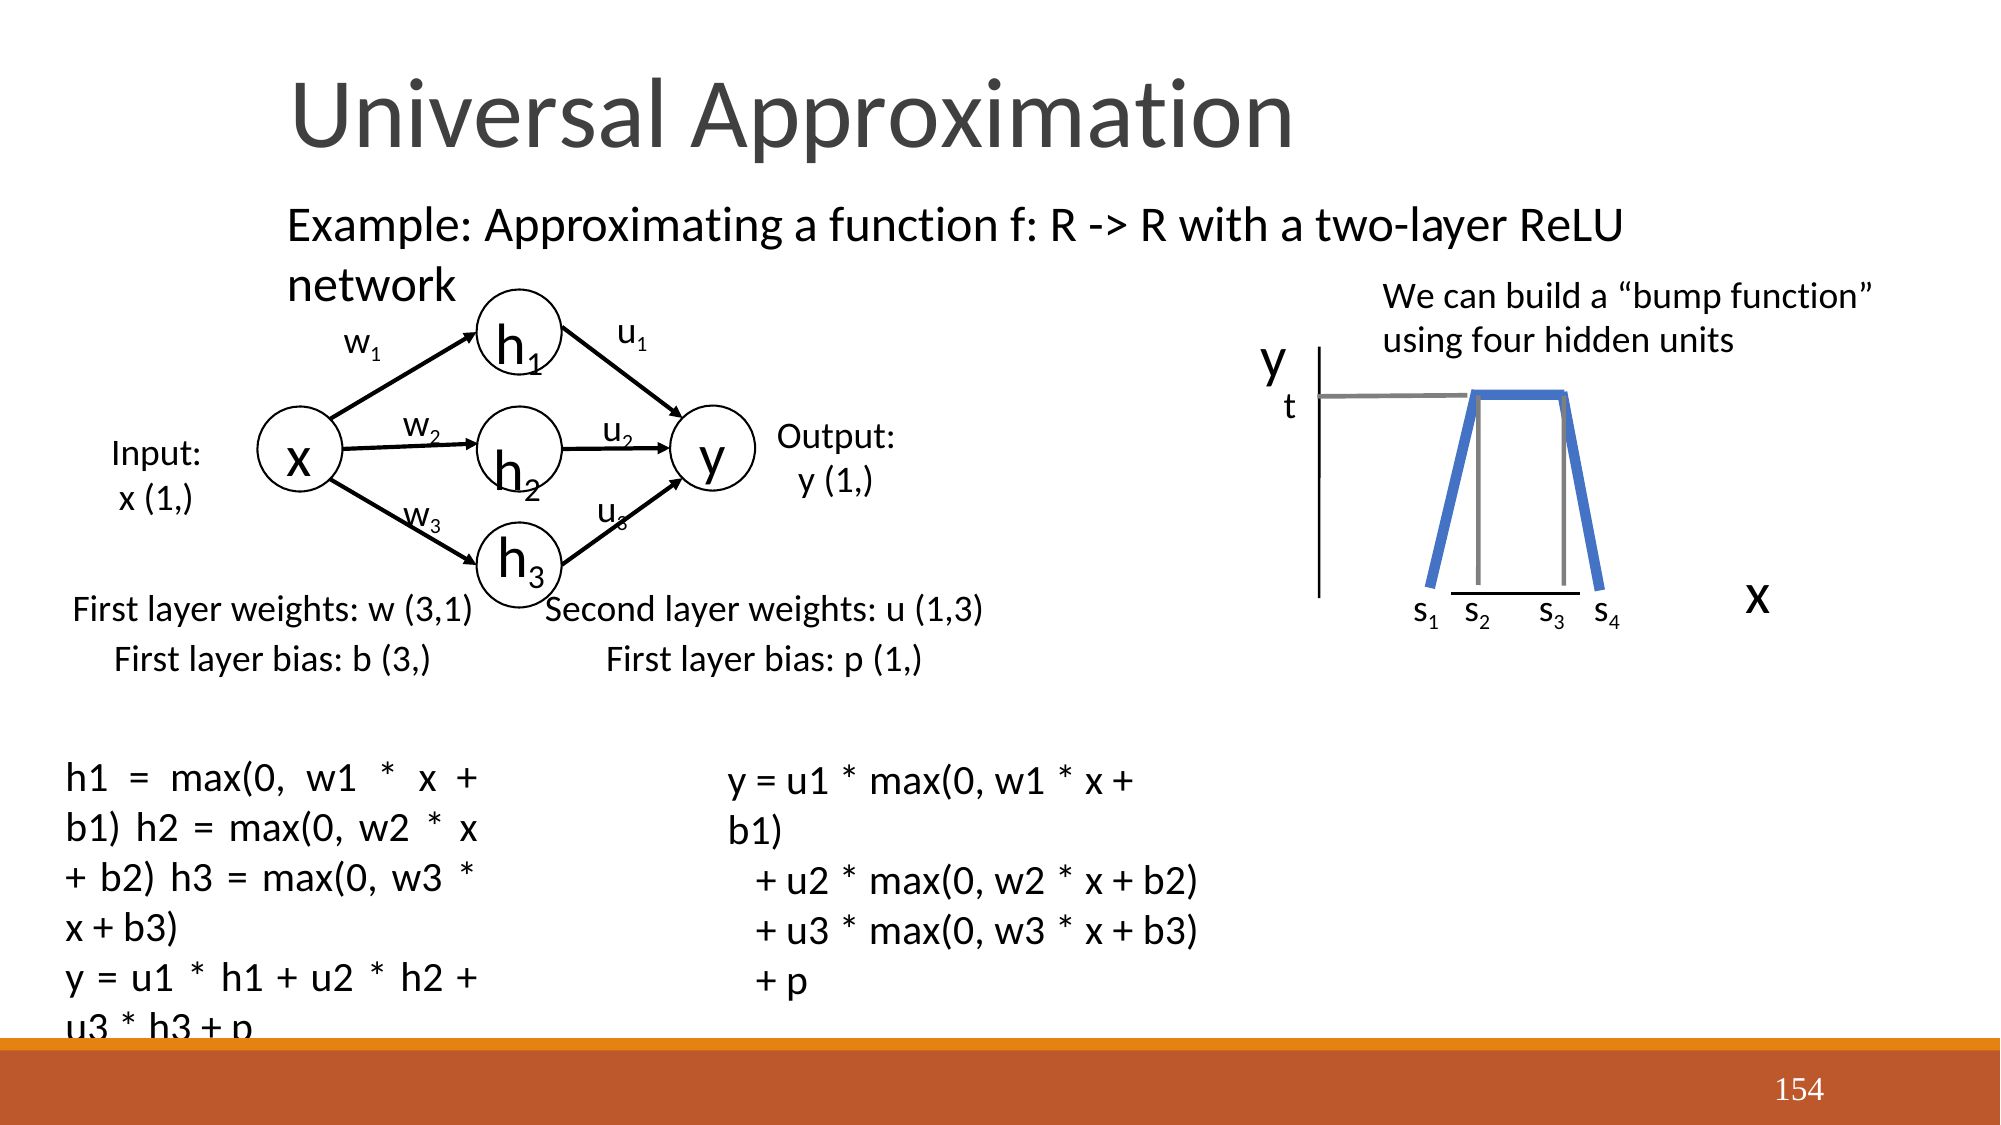

# Universal Approximation
Example: Approximating a function f: R -> R with a two-layer ReLU network
h1 h2
We can build a “bump function”

u1
using four hidden units
w1
y

w2 w3
u2 u3
t

Output: y (1,)
y
x
Input: x (1,)

h3

x
| First layer weights: w (3,1) | Second layer weights: u (1,3) | s1 | s2 | s3 | s4 |
| --- | --- | --- | --- | --- | --- |
| First layer bias: b (3,) | First layer bias: p (1,) |  |  |  |  |
h1 = max(0, w1 * x + b1) h2 = max(0, w2 * x + b2) h3 = max(0, w3 * x + b3)
y = u1 * h1 + u2 * h2 + u3 * h3 + p
y = u1 * max(0, w1 * x + b1)
+ u2 * max(0, w2 * x + b2)
+ u3 * max(0, w3 * x + b3)
+ p

154
Justin Johnson
September 18, 2019